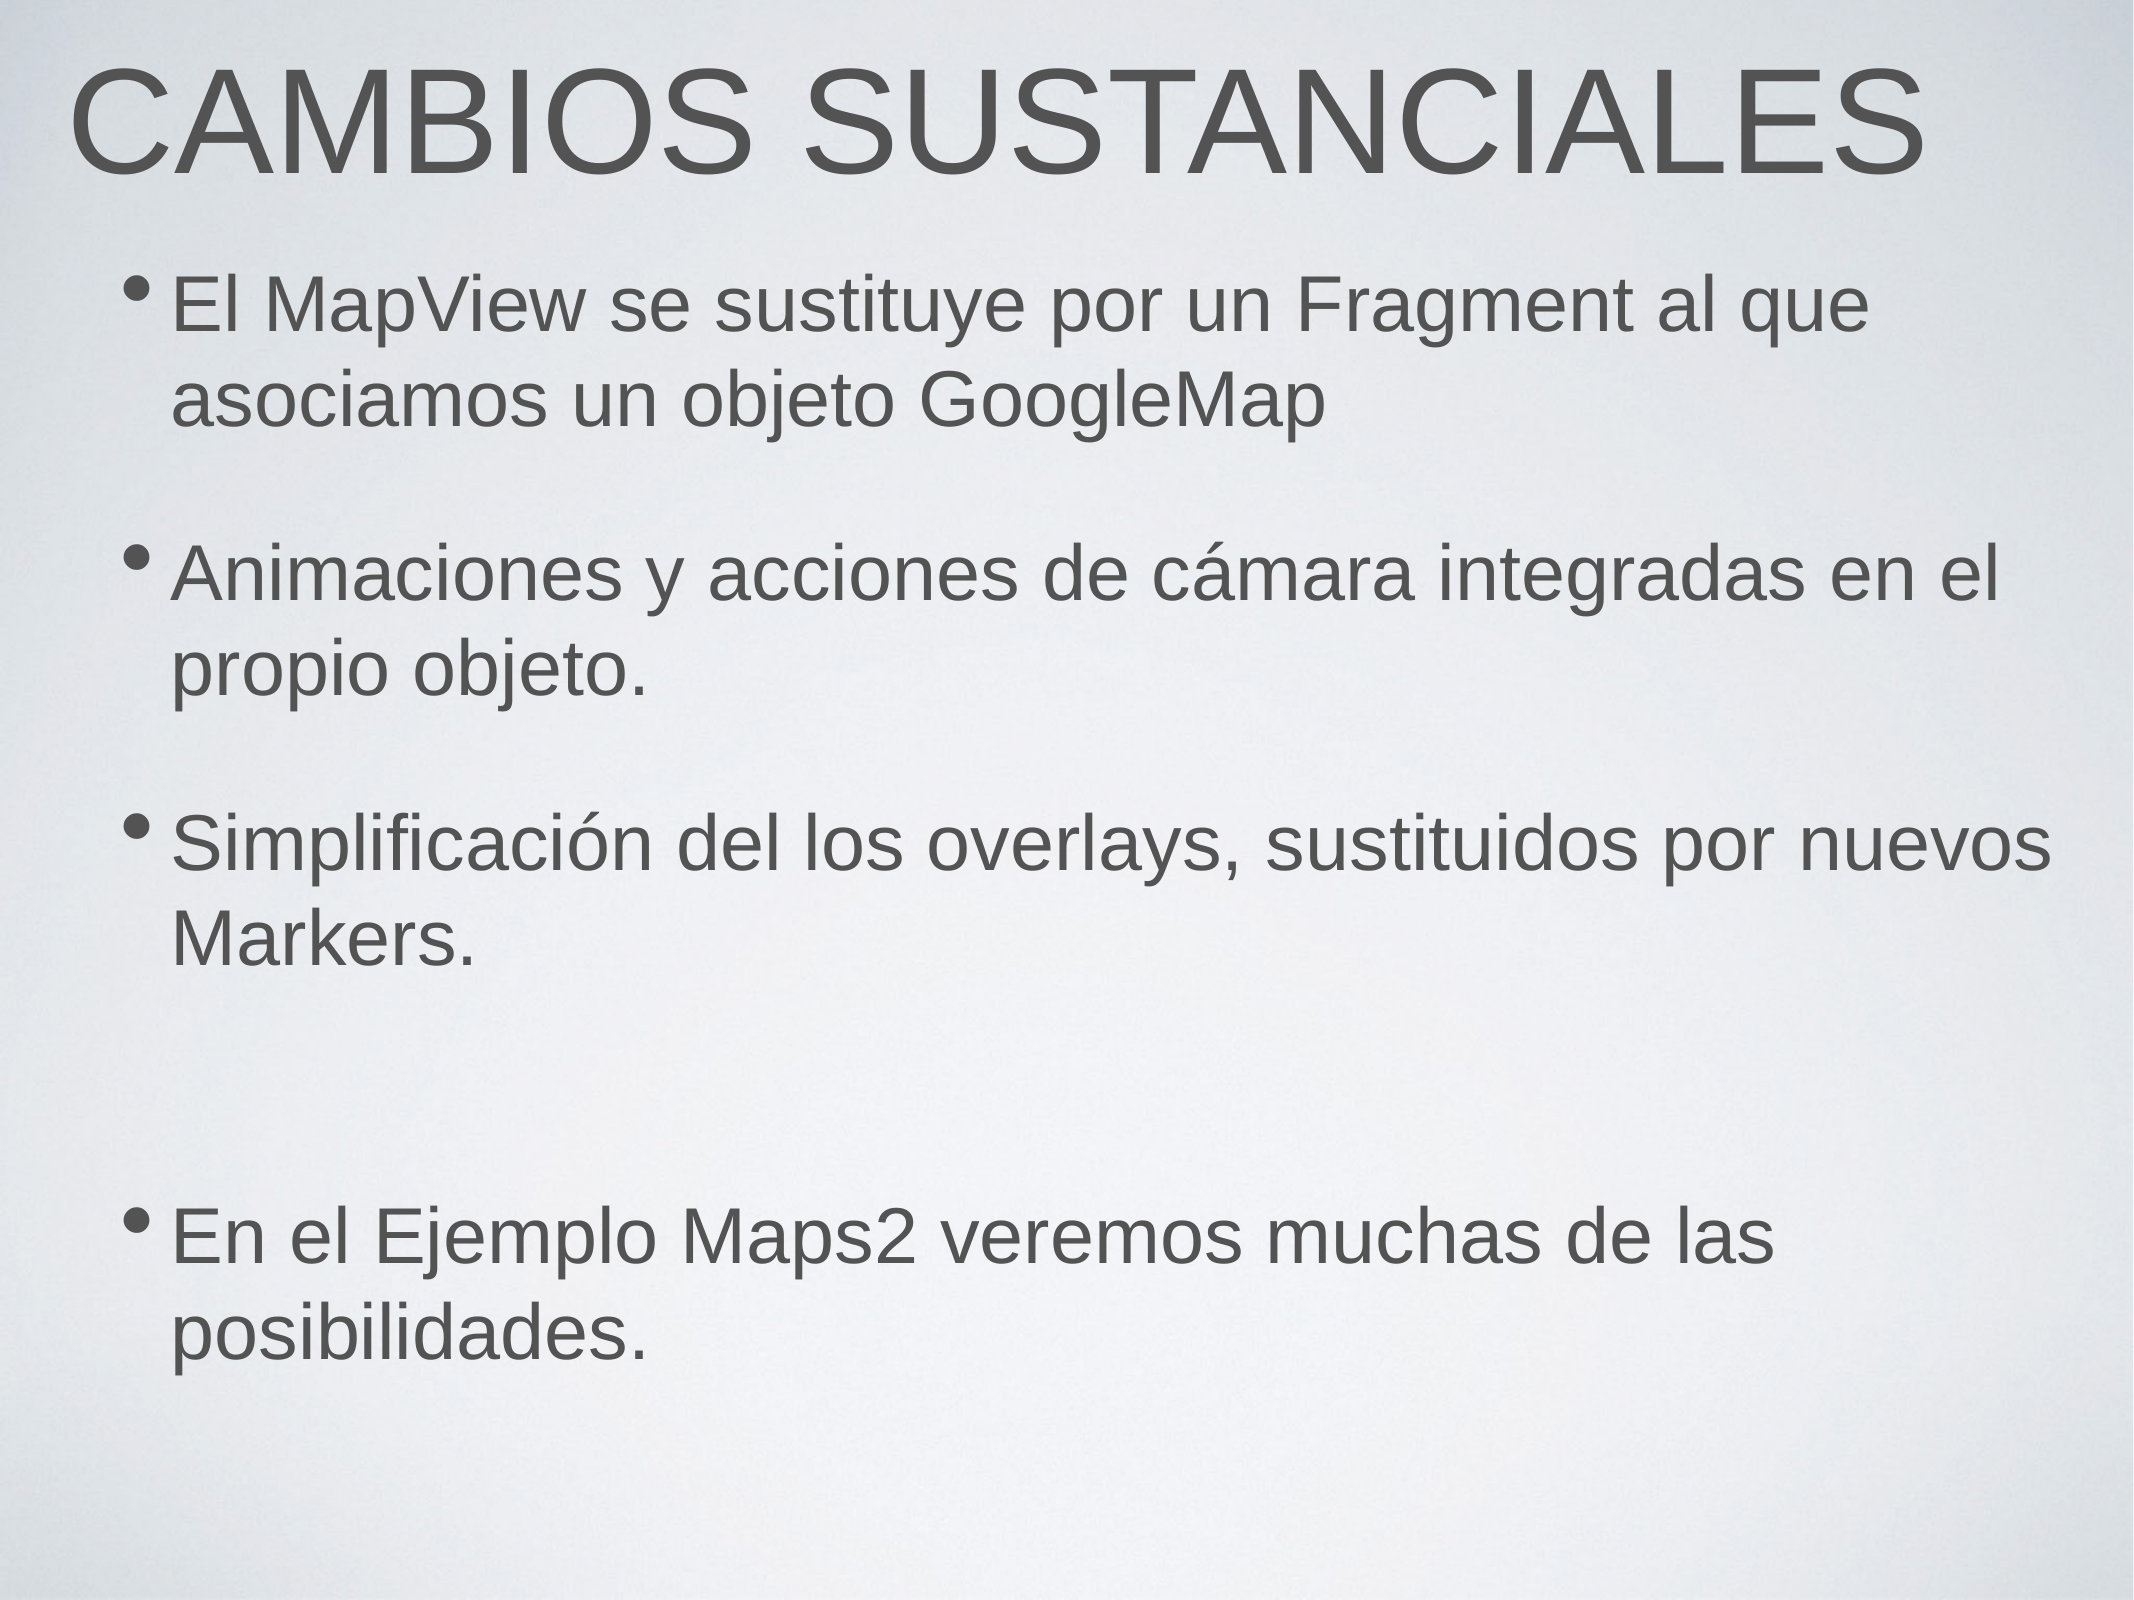

# Cambios sustanciales
El MapView se sustituye por un Fragment al que asociamos un objeto GoogleMap
Animaciones y acciones de cámara integradas en el propio objeto.
Simplificación del los overlays, sustituidos por nuevos Markers.

En el Ejemplo Maps2 veremos muchas de las posibilidades.